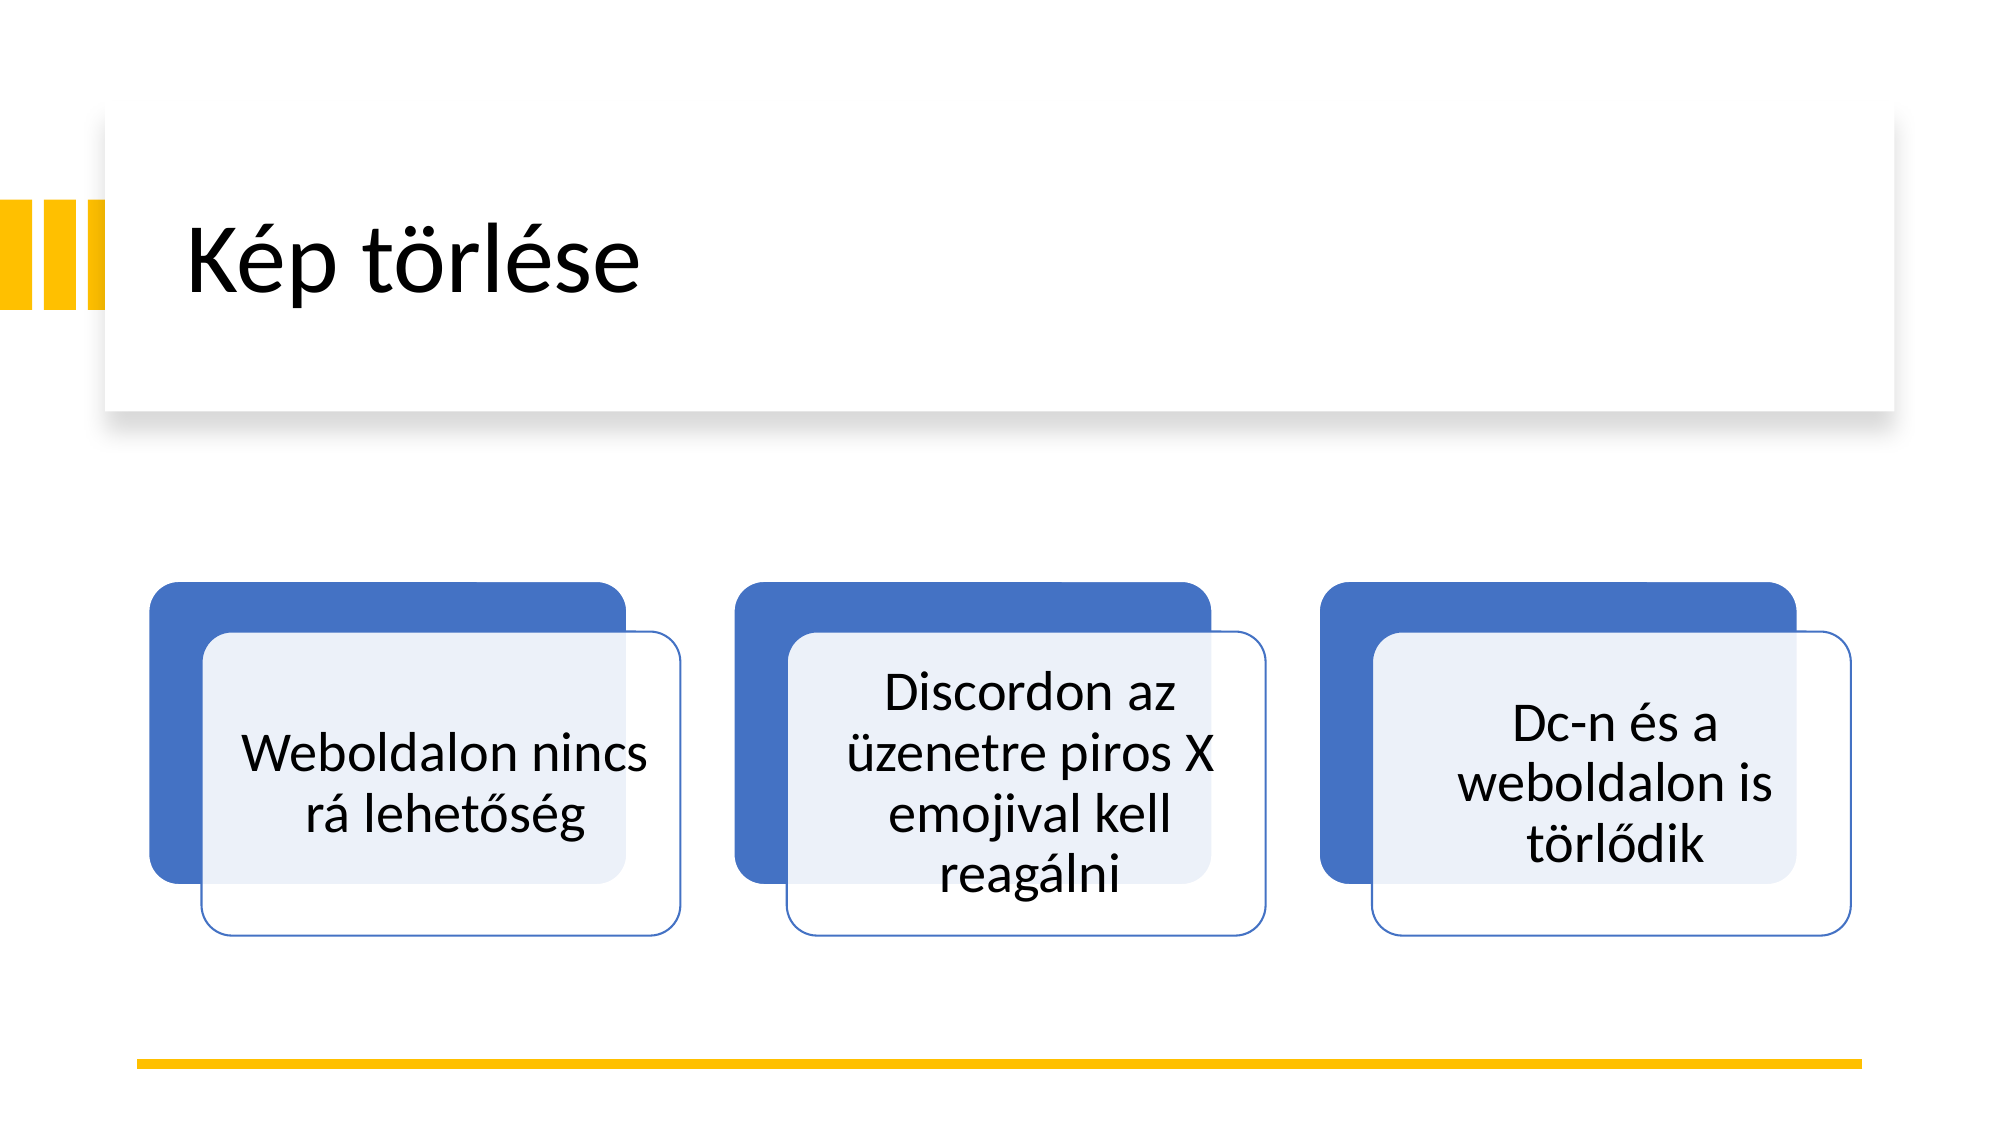

# Kép törlése

Weboldalon nincs rá lehetőség
Discordon az üzenetre piros X emojival kell reagálni
Dc-n és a weboldalon is törlődik